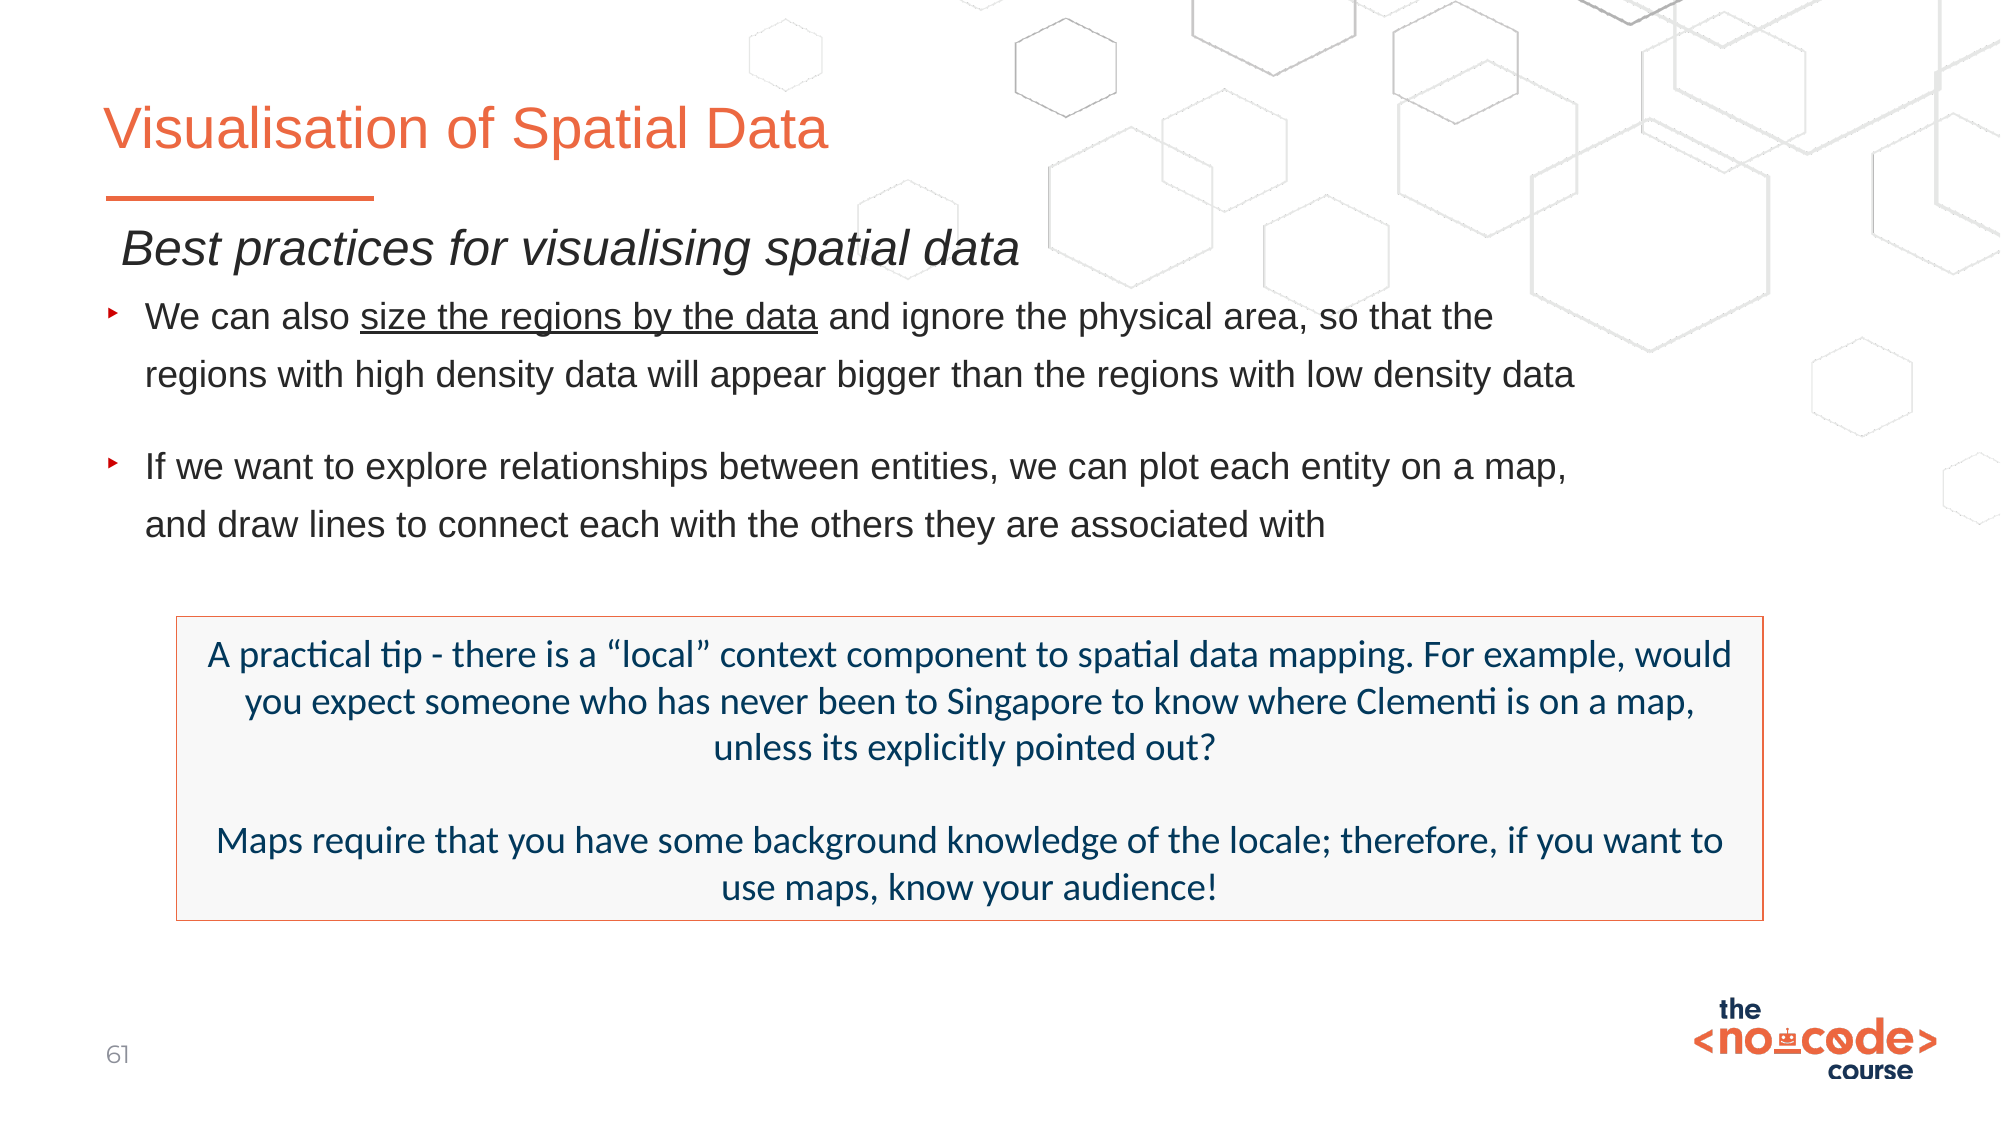

# Visualisation of Spatial Data
Best practices for visualising spatial data
We can also size the regions by the data and ignore the physical area, so that the regions with high density data will appear bigger than the regions with low density data
If we want to explore relationships between entities, we can plot each entity on a map, and draw lines to connect each with the others they are associated with
A practical tip - there is a “local” context component to spatial data mapping. For example, would you expect someone who has never been to Singapore to know where Clementi is on a map, unless its explicitly pointed out?

Maps require that you have some background knowledge of the locale; therefore, if you want to use maps, know your audience!
61